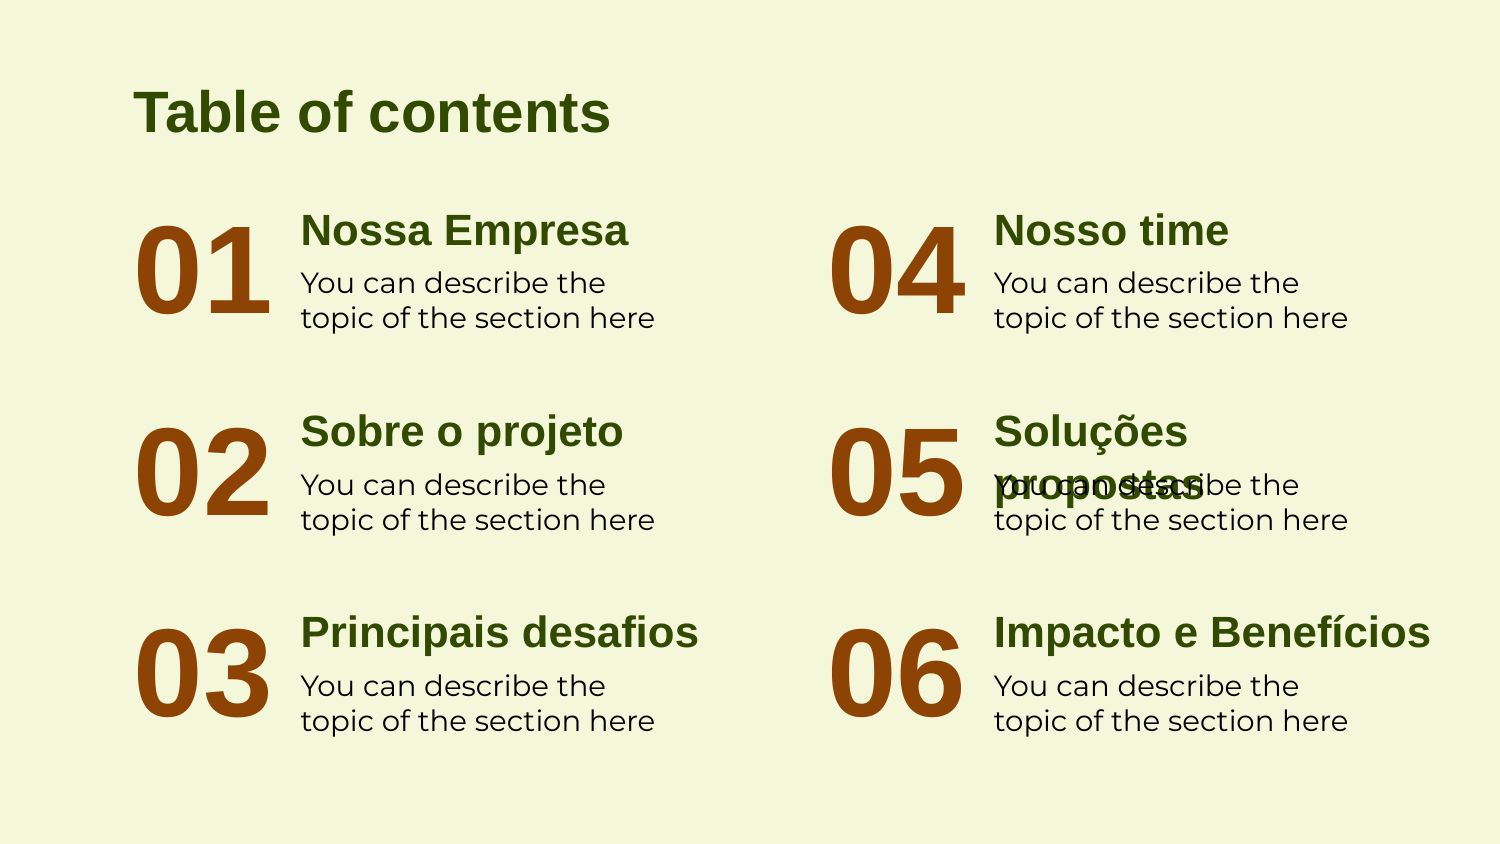

# Table of contents
Nossa Empresa
Nosso time
01
04
You can describe the topic of the section here
You can describe the topic of the section here
Sobre o projeto
Soluções propostas
02
05
You can describe the topic of the section here
You can describe the topic of the section here
Principais desafios
Impacto e Benefícios
03
06
You can describe the topic of the section here
You can describe the topic of the section here